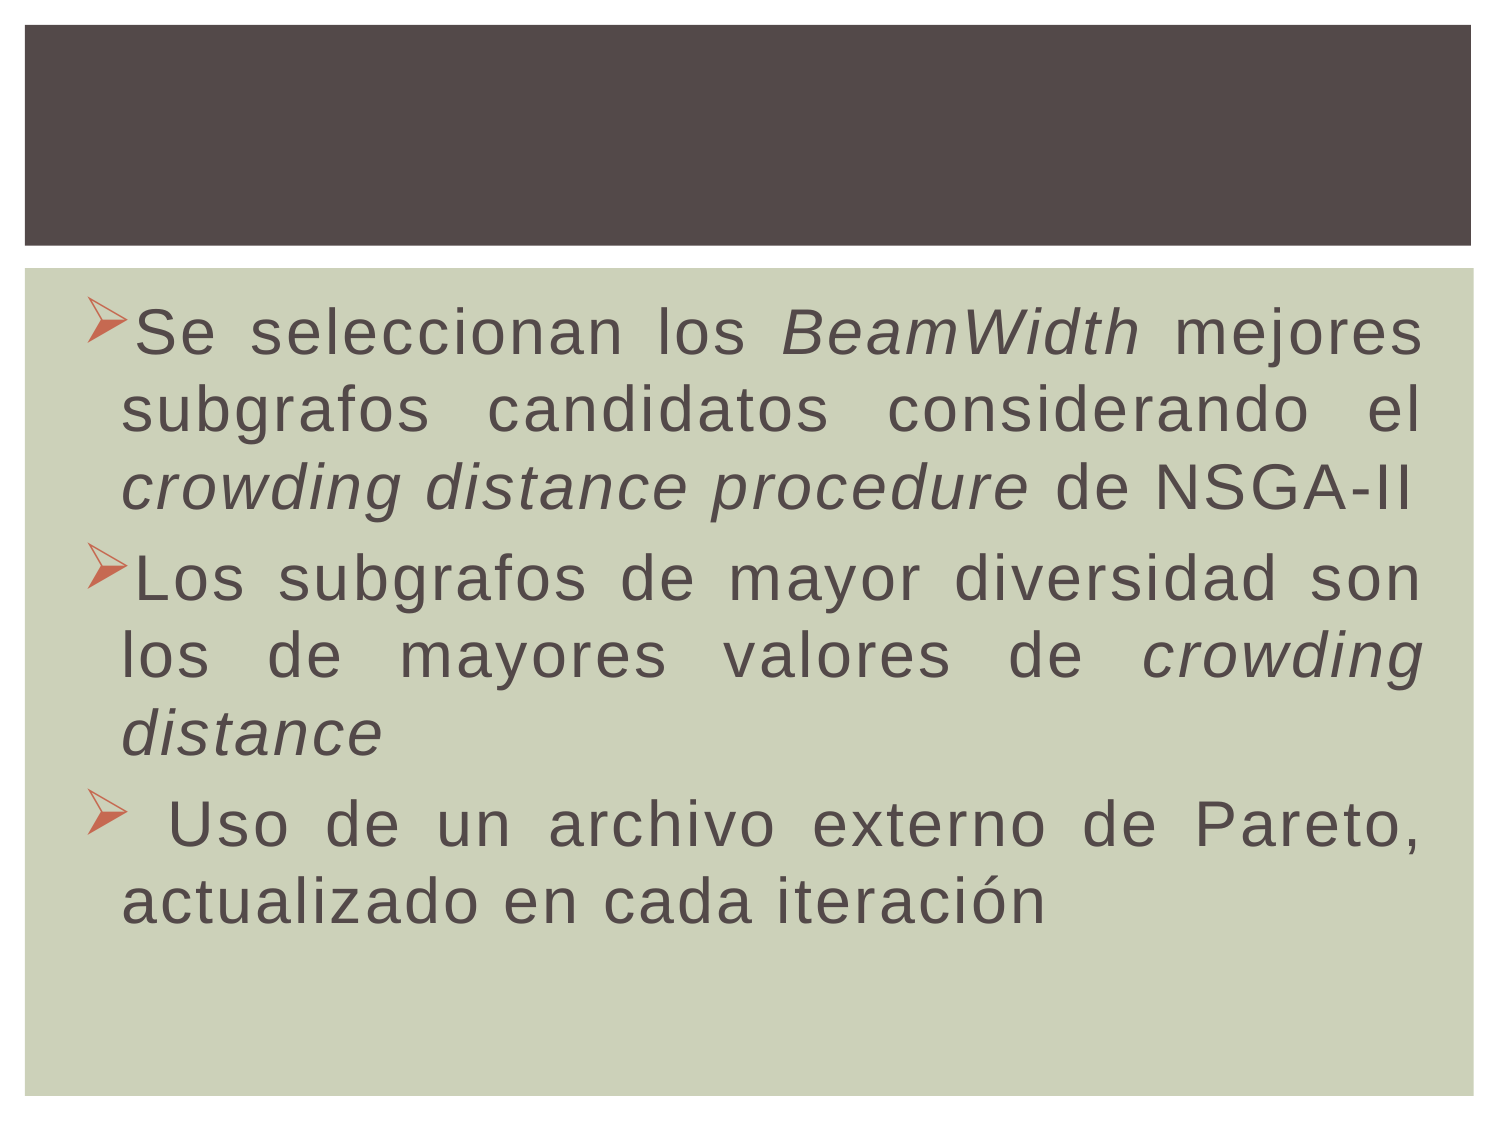

#
Se seleccionan los BeamWidth mejores subgrafos candidatos considerando el crowding distance procedure de NSGA-II
Los subgrafos de mayor diversidad son los de mayores valores de crowding distance
 Uso de un archivo externo de Pareto, actualizado en cada iteración